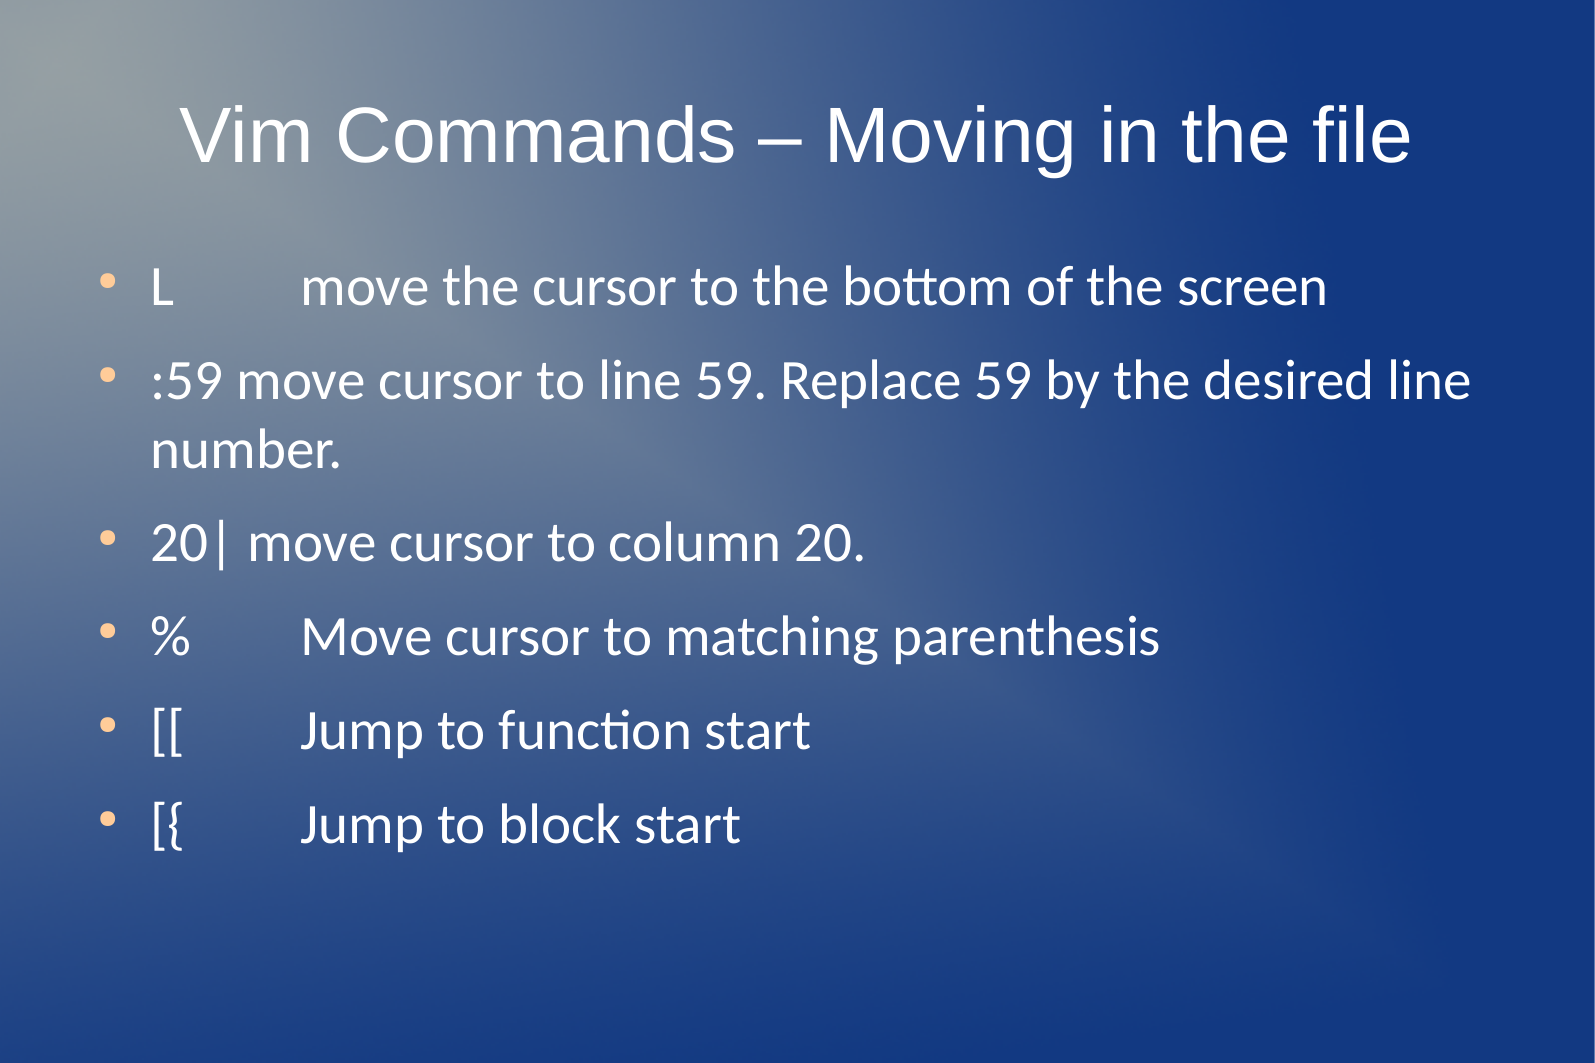

Vim Commands – Moving in the file
L 	move the cursor to the bottom of the screen
:59 move cursor to line 59. Replace 59 by the desired line number.
20| move cursor to column 20.
% 	Move cursor to matching parenthesis
[[ 	Jump to function start
[{ 	Jump to block start